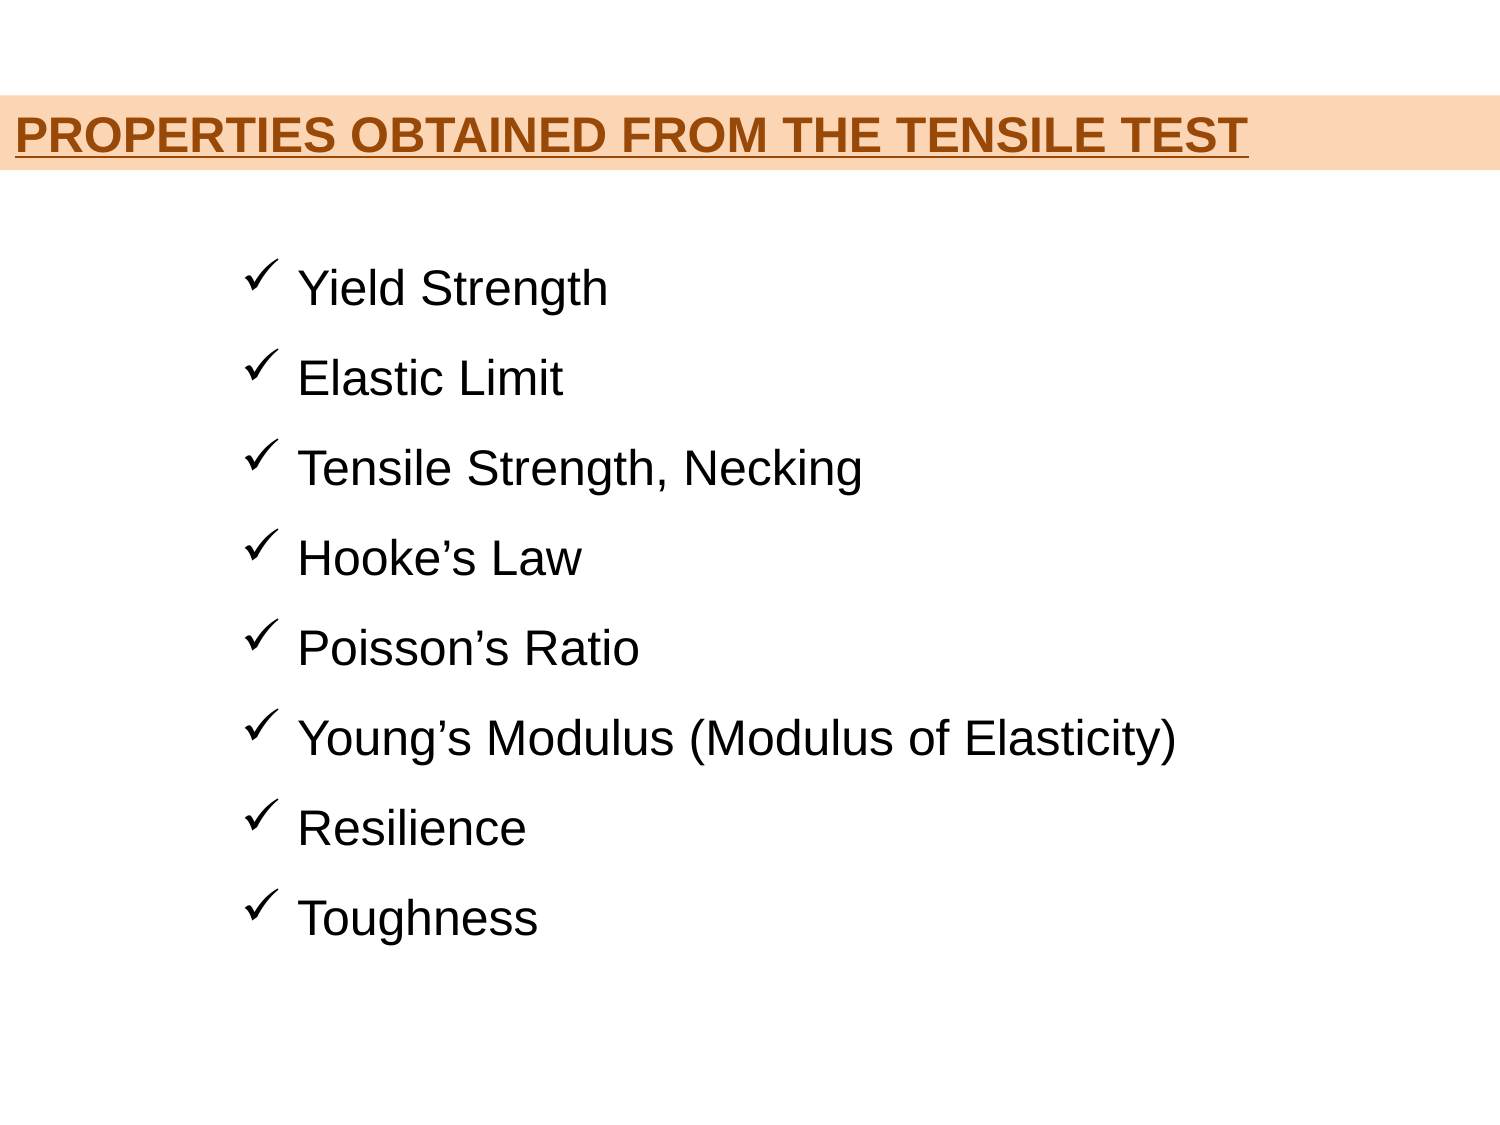

PROPERTIES OBTAINED FROM THE TENSILE TEST
Yield Strength
Elastic Limit
Tensile Strength, Necking
Hooke’s Law
Poisson’s Ratio
Young’s Modulus (Modulus of Elasticity)
Resilience
Toughness